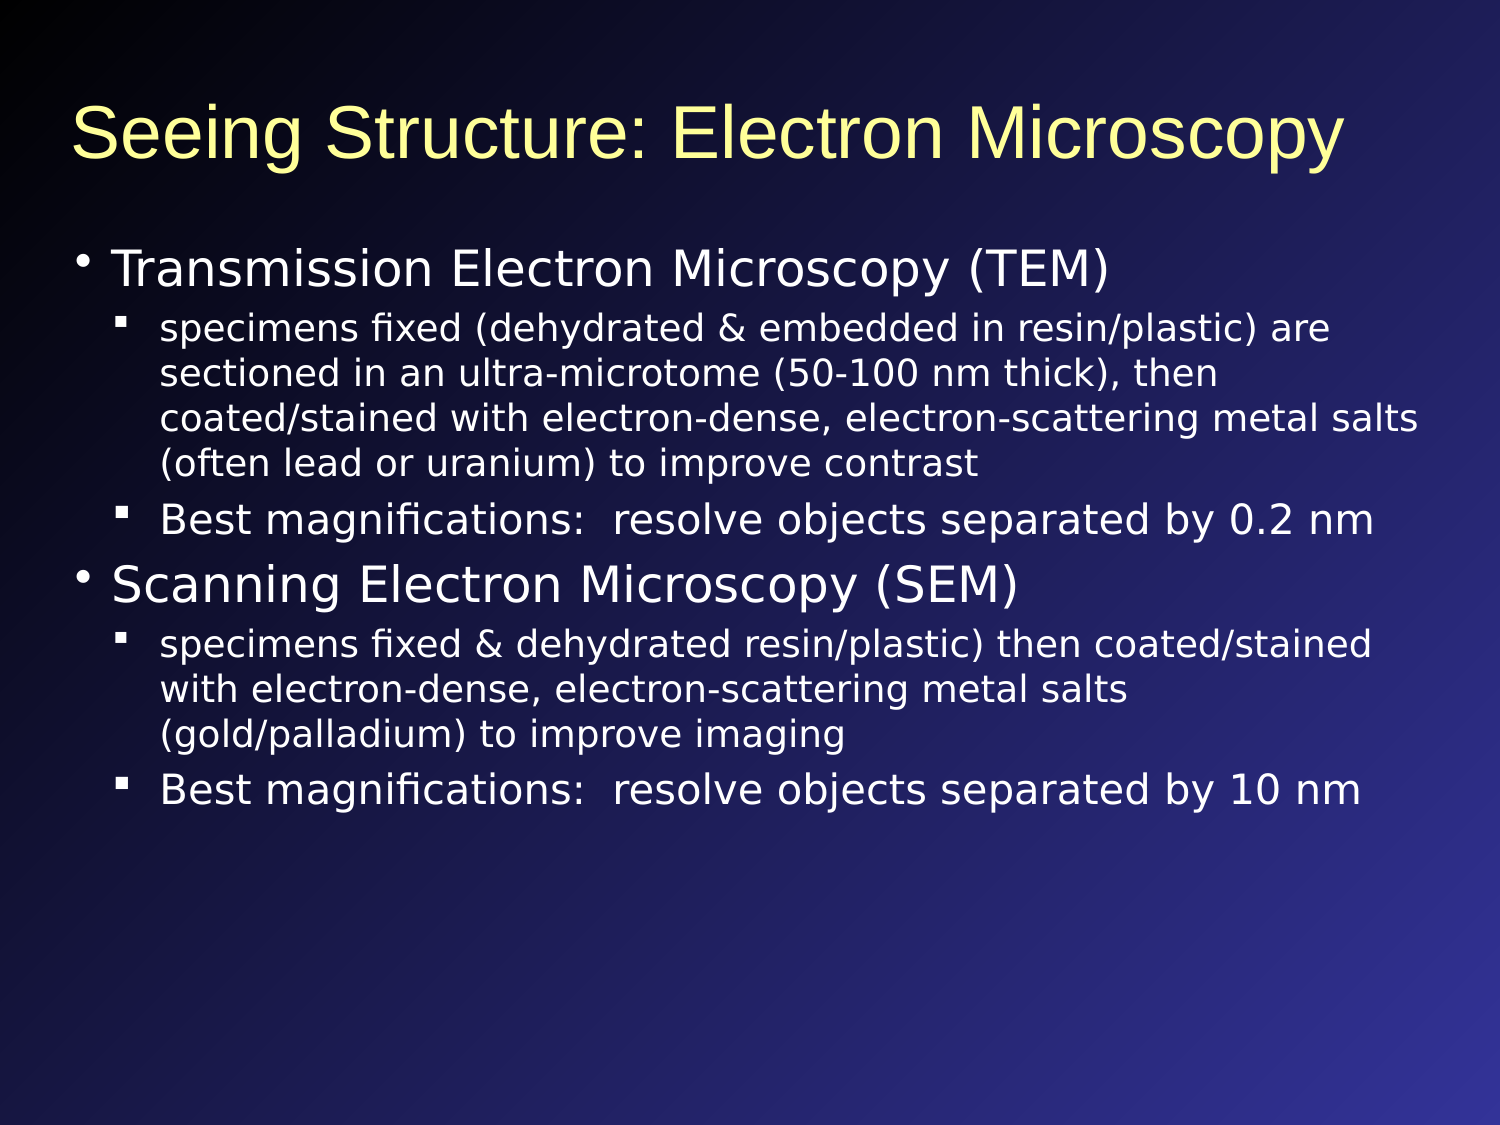

# Seeing Structure: Electron Microscopy
Transmission Electron Microscopy (TEM)
specimens fixed (dehydrated & embedded in resin/plastic) are sectioned in an ultra-microtome (50-100 nm thick), then coated/stained with electron-dense, electron-scattering metal salts (often lead or uranium) to improve contrast
Best magnifications:  resolve objects separated by 0.2 nm
Scanning Electron Microscopy (SEM)
specimens fixed & dehydrated resin/plastic) then coated/stained with electron-dense, electron-scattering metal salts (gold/palladium) to improve imaging
Best magnifications:  resolve objects separated by 10 nm